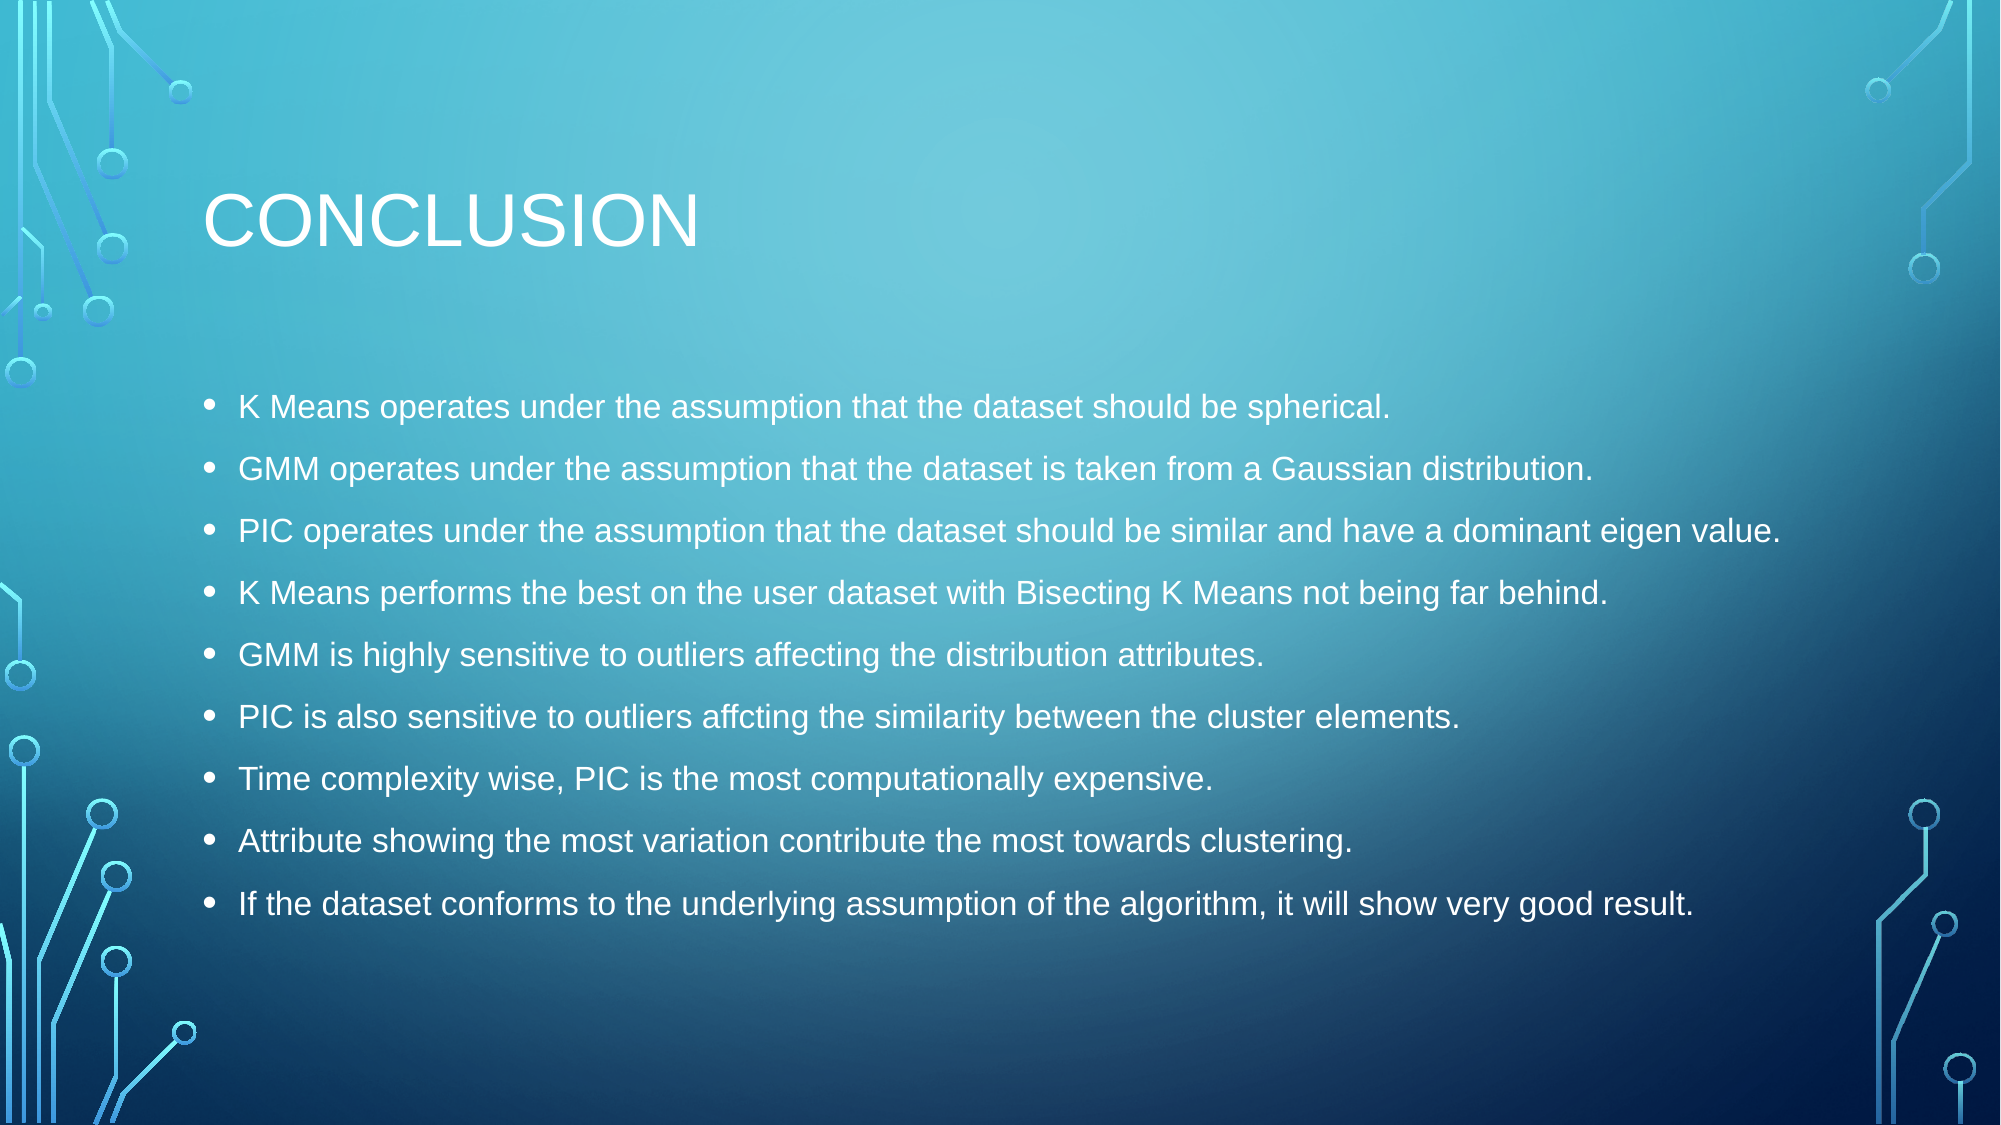

# Conclusion
K Means operates under the assumption that the dataset should be spherical.
GMM operates under the assumption that the dataset is taken from a Gaussian distribution.
PIC operates under the assumption that the dataset should be similar and have a dominant eigen value.
K Means performs the best on the user dataset with Bisecting K Means not being far behind.
GMM is highly sensitive to outliers affecting the distribution attributes.
PIC is also sensitive to outliers affcting the similarity between the cluster elements.
Time complexity wise, PIC is the most computationally expensive.
Attribute showing the most variation contribute the most towards clustering.
If the dataset conforms to the underlying assumption of the algorithm, it will show very good result.